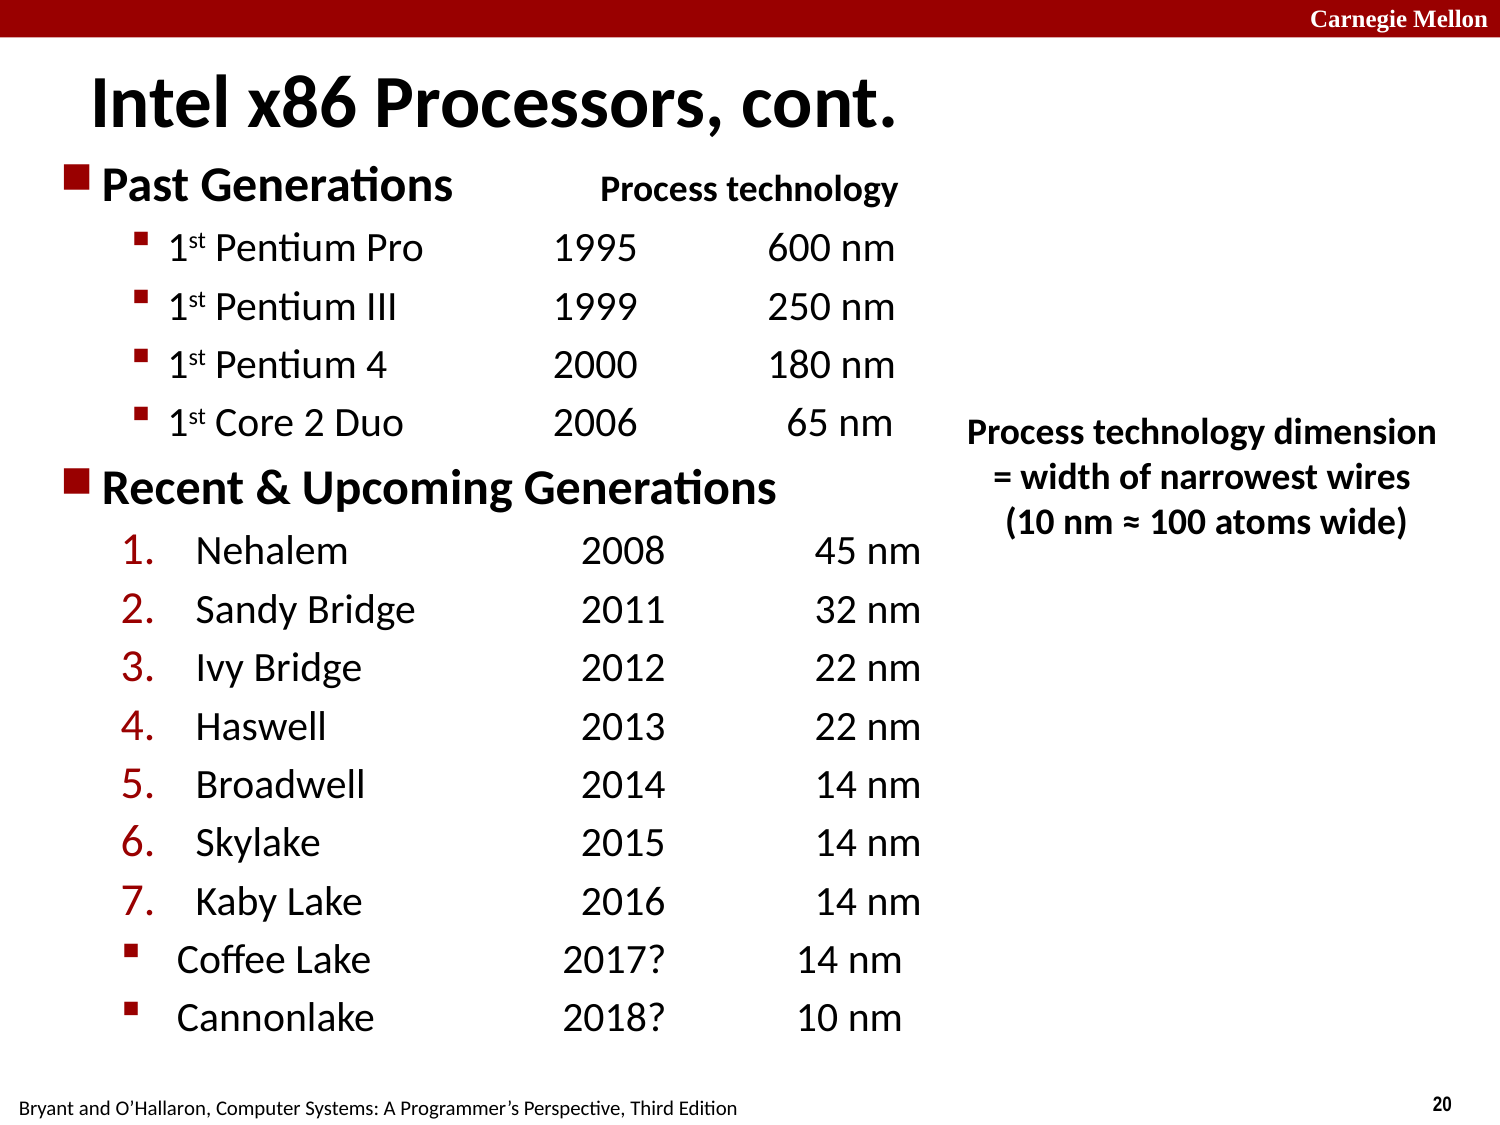

# Intel x86 Processors, cont.
Past Generations
1st Pentium Pro	1995	600 nm
1st Pentium III	1999	250 nm
1st Pentium 4	2000	180 nm
1st Core 2 Duo	2006	  65 nm
Recent & Upcoming Generations
Nehalem	2008	  45 nm
Sandy Bridge	2011	  32 nm
Ivy Bridge	2012	  22 nm
Haswell	2013	  22 nm
Broadwell	2014	  14 nm
Skylake	2015	  14 nm
Kaby Lake	2016	  14 nm
Coffee Lake	2017?	  14 nm
Cannonlake	2018?	  10 nm
Process technology
Process technology dimension
= width of narrowest wires
(10 nm ≈ 100 atoms wide)